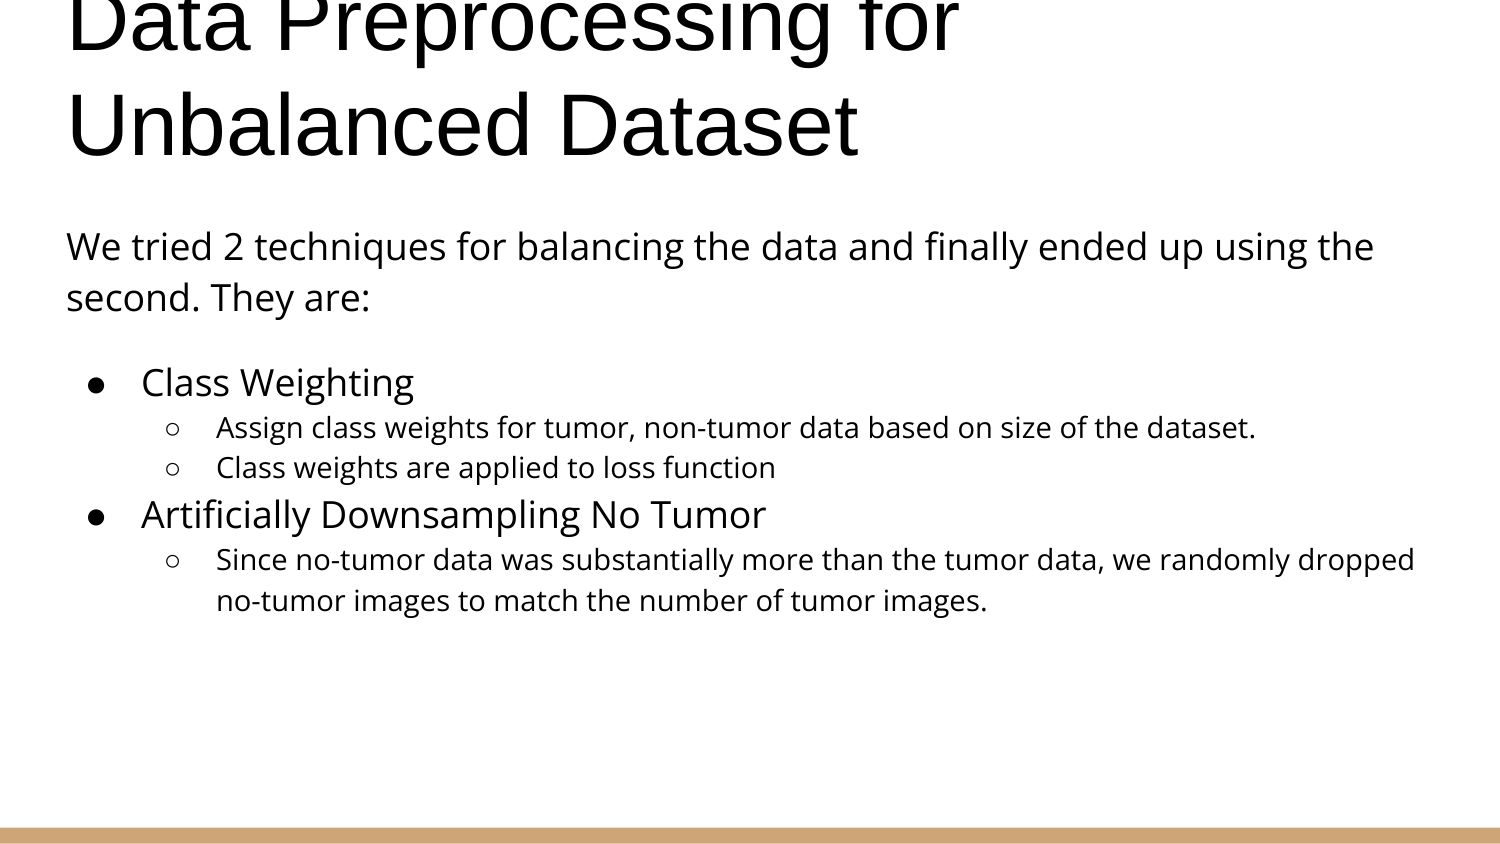

# Data Preprocessing for Unbalanced Dataset
We tried 2 techniques for balancing the data and finally ended up using the second. They are:
Class Weighting
Assign class weights for tumor, non-tumor data based on size of the dataset.
Class weights are applied to loss function
Artificially Downsampling No Tumor
Since no-tumor data was substantially more than the tumor data, we randomly dropped no-tumor images to match the number of tumor images.